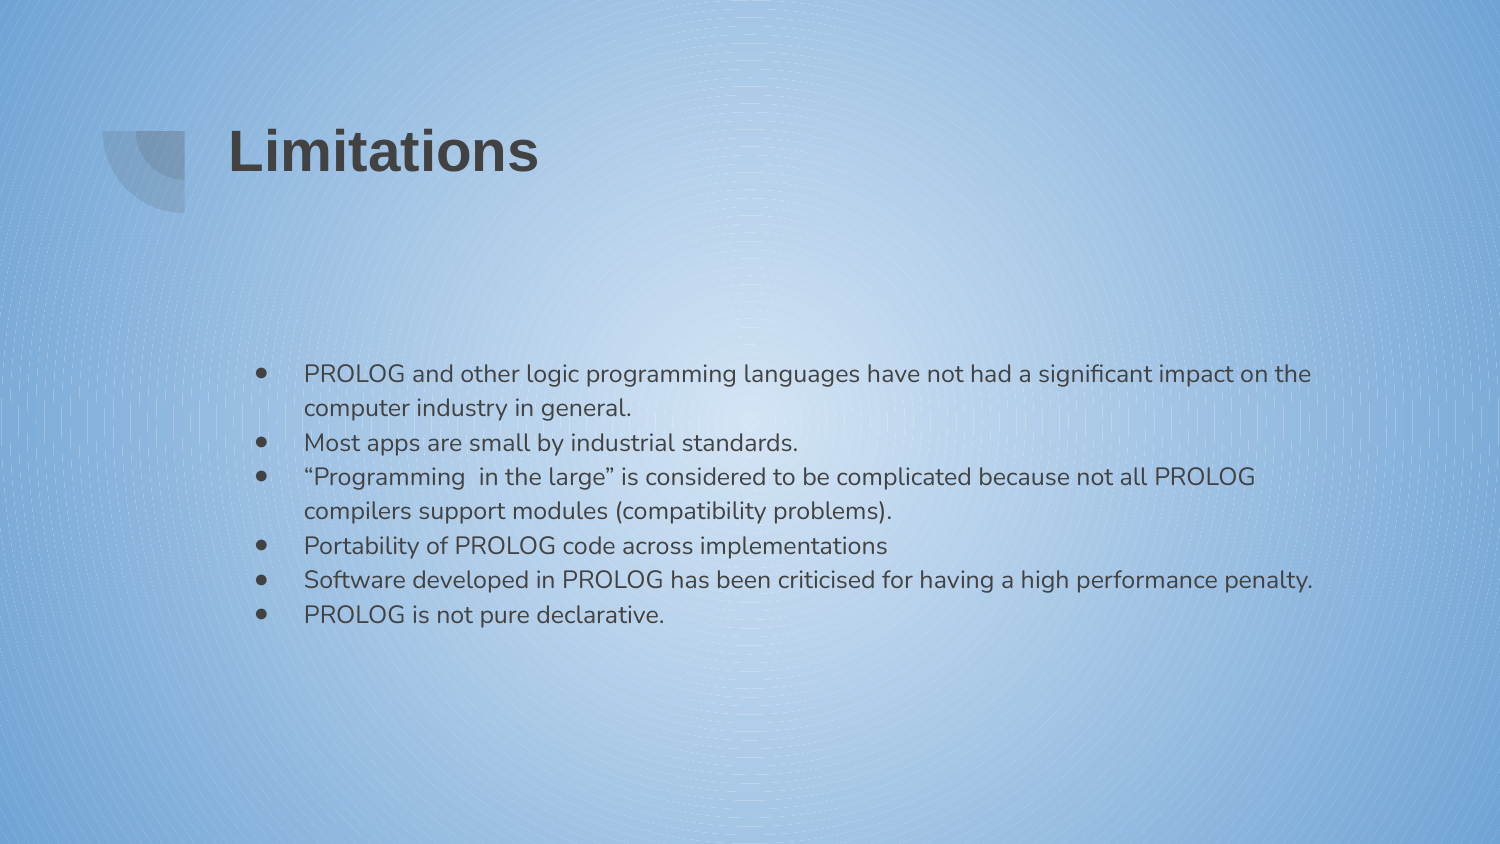

# Limitations
PROLOG and other logic programming languages have not had a significant impact on the computer industry in general.
Most apps are small by industrial standards.
“Programming  in the large” is considered to be complicated because not all PROLOG compilers support modules (compatibility problems).
Portability of PROLOG code across implementations
Software developed in PROLOG has been criticised for having a high performance penalty.
PROLOG is not pure declarative.